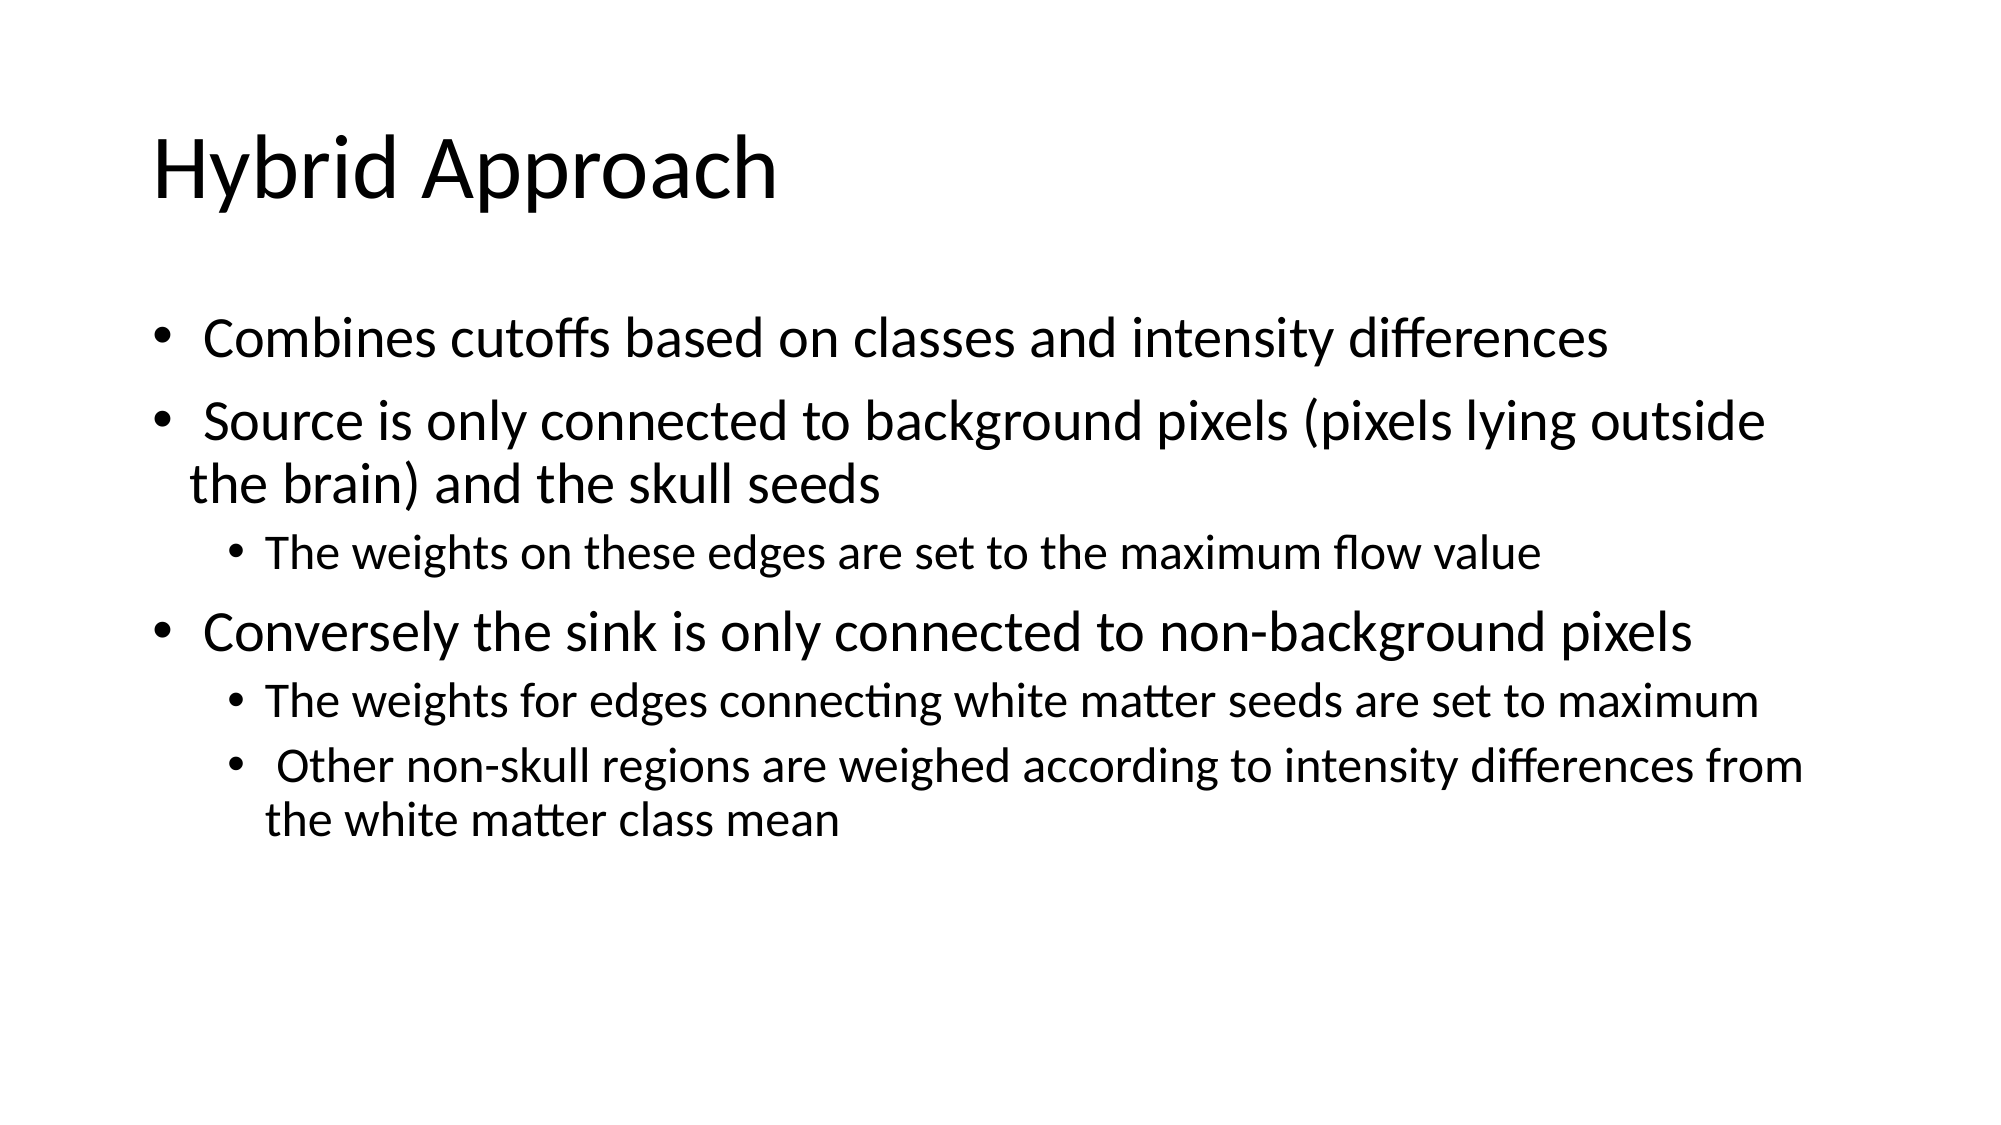

# Hybrid Approach
 Combines cutoffs based on classes and intensity differences
 Source is only connected to background pixels (pixels lying outside the brain) and the skull seeds
The weights on these edges are set to the maximum flow value
 Conversely the sink is only connected to non-background pixels
The weights for edges connecting white matter seeds are set to maximum
 Other non-skull regions are weighed according to intensity differences from the white matter class mean